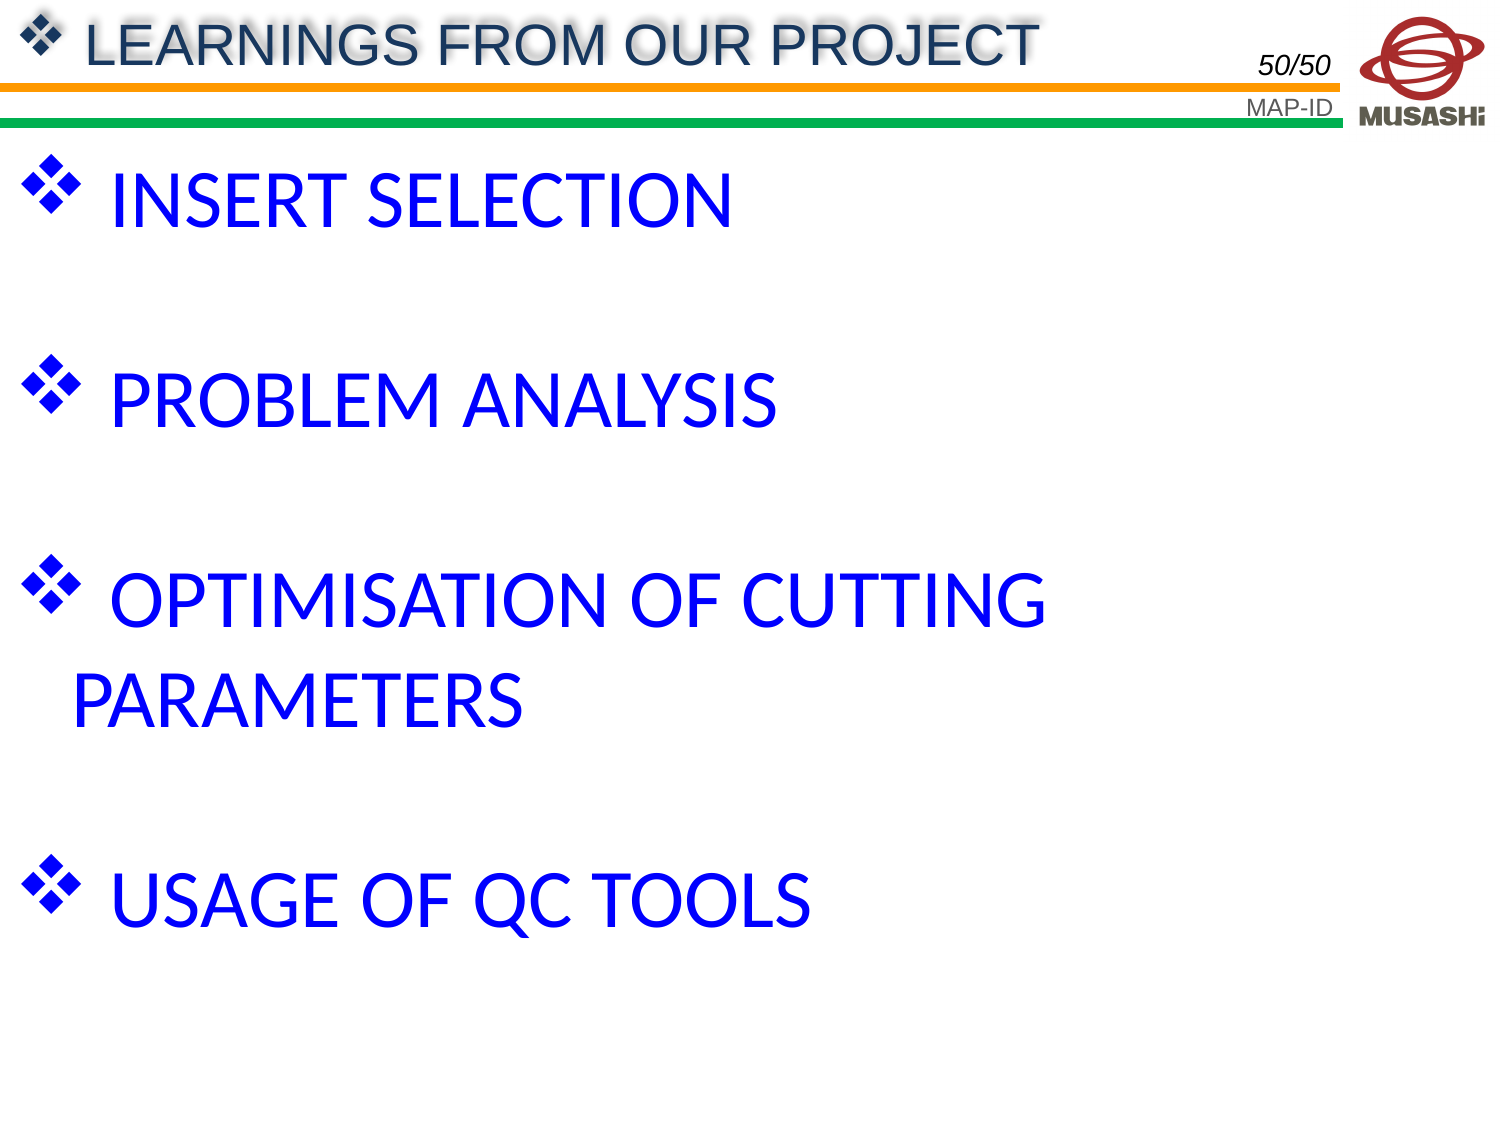

LEARNINGS FROM OUR PROJECT
 INSERT SELECTION

 PROBLEM ANALYSIS

 OPTIMISATION OF CUTTING PARAMETERS

 USAGE OF QC TOOLS